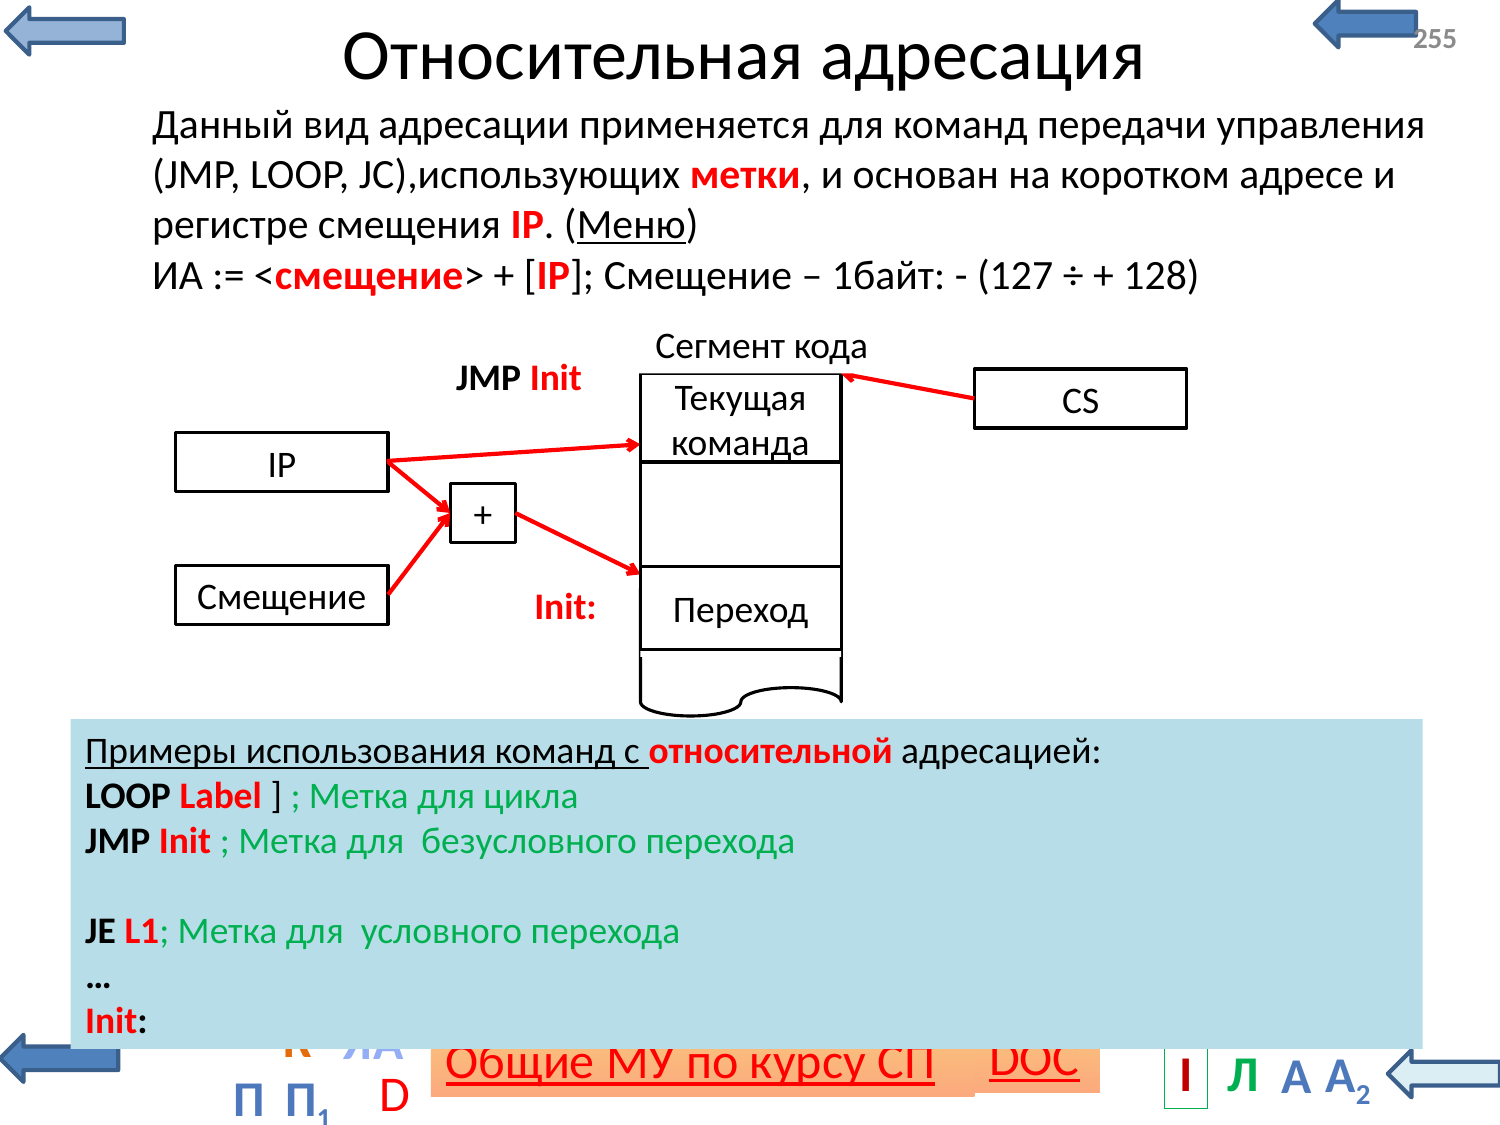

# Относительная адресация
255
Данный вид адресации применяется для команд передачи управления (JMP, LOOP, JC),использующих метки, и основан на коротком адресе и регистре смещения IP. (Меню)
ИА := <смещение> + [IP]; Смещение – 1байт: - (127 ÷ + 128)
Сегмент кода
JMP Init
CS
Текущая команда

IP
+
Смещение
Переход
Init:
Примеры использования команд с относительной адресацией:
LOOP Label ] ; Метка для цикла
JMP Init ; Метка для  безусловного перехода

JE L1; Метка для  условного перехода
…
Init: